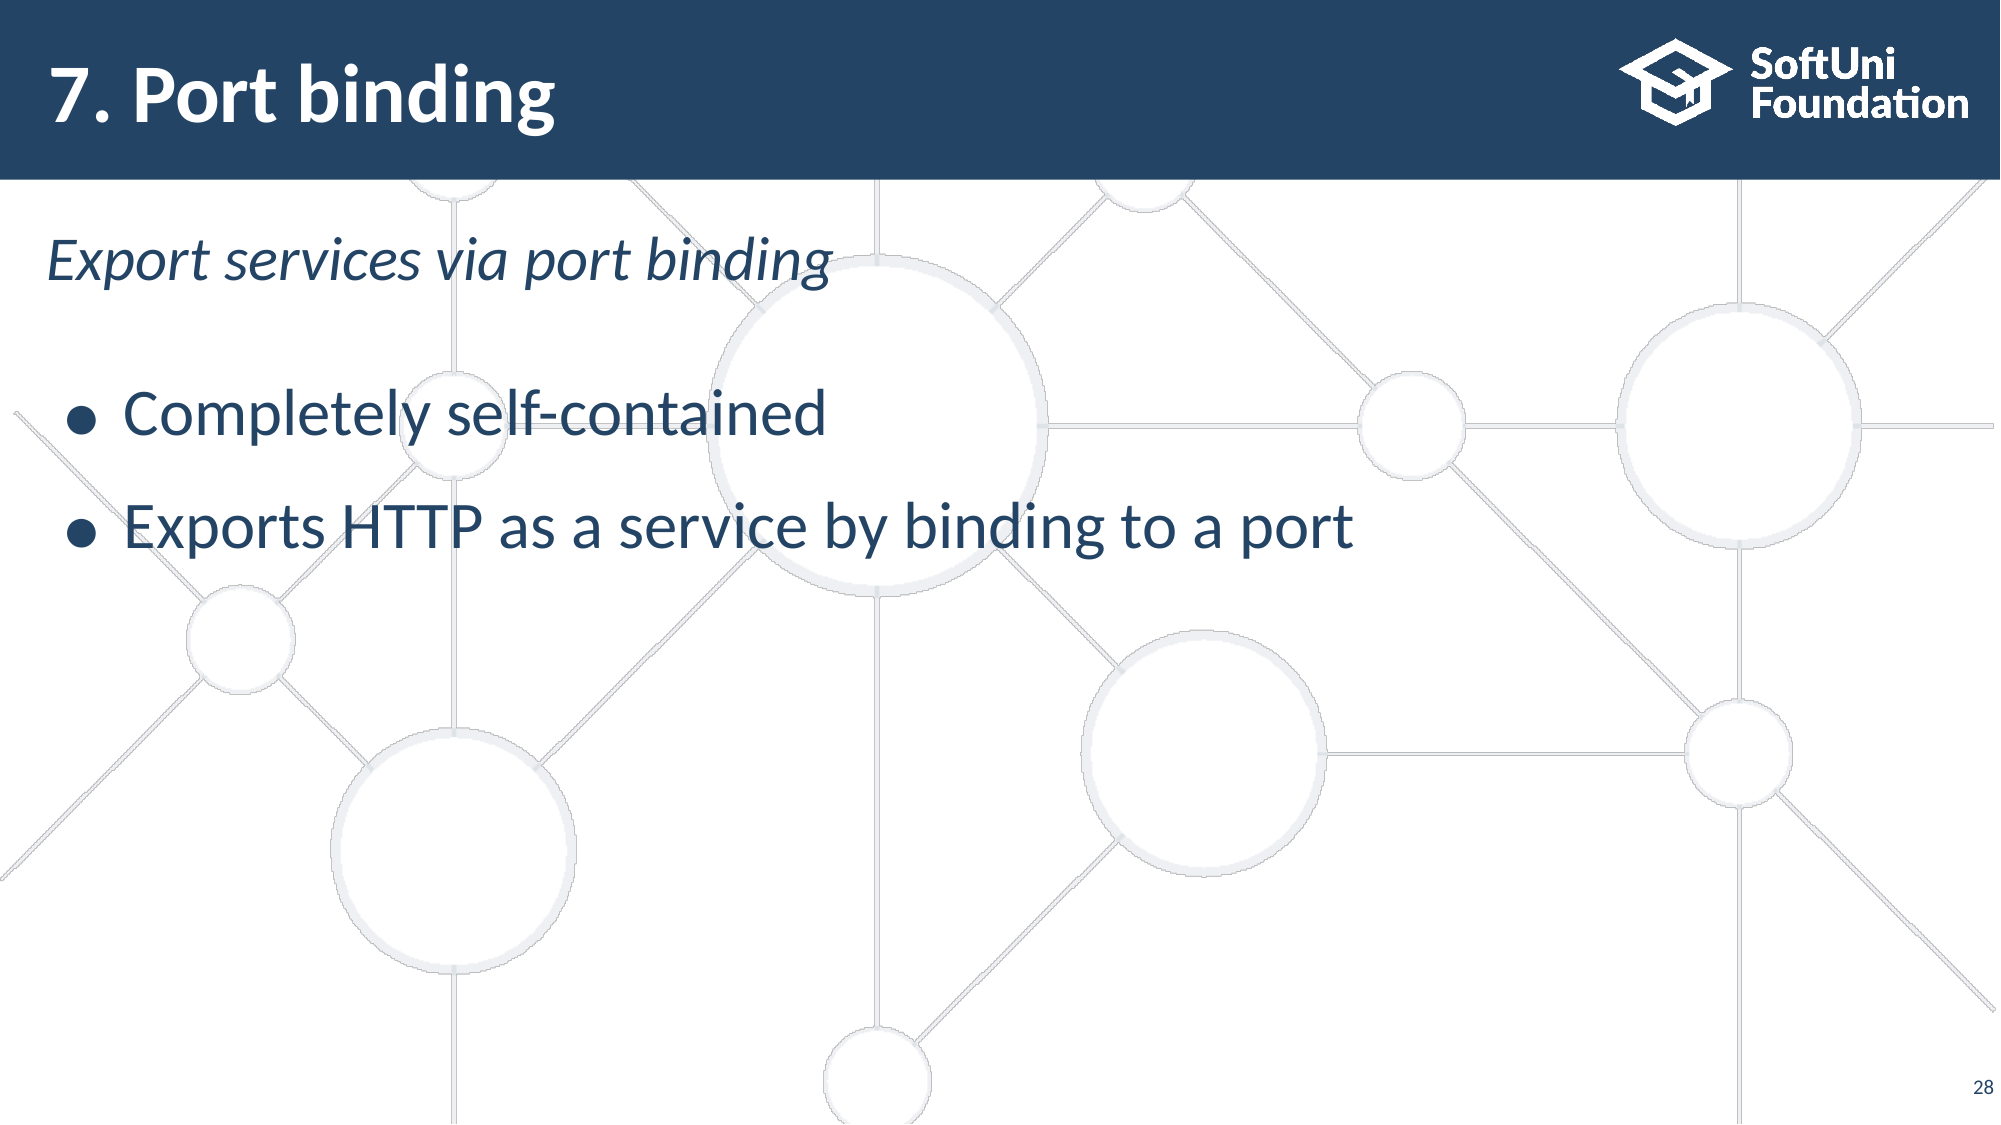

# 7. Port binding
Export services via port binding
Completely self-contained
Exports HTTP as a service by binding to a port
28